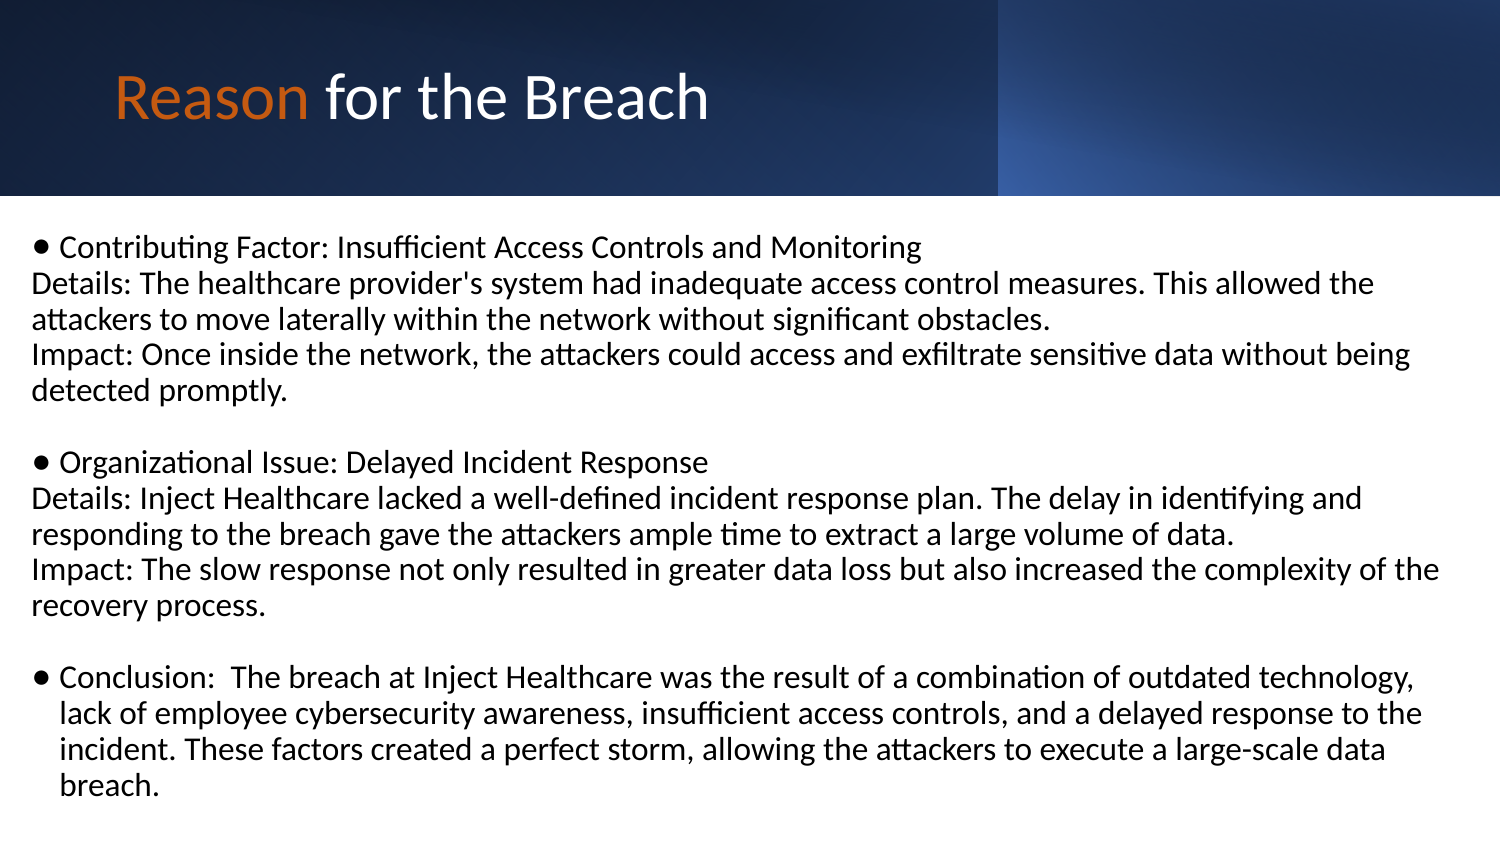

# Reason for the Breach
Contributing Factor: Insufficient Access Controls and Monitoring
Details: The healthcare provider's system had inadequate access control measures. This allowed the attackers to move laterally within the network without significant obstacles.
Impact: Once inside the network, the attackers could access and exfiltrate sensitive data without being detected promptly.

Organizational Issue: Delayed Incident Response
Details: Inject Healthcare lacked a well-defined incident response plan. The delay in identifying and responding to the breach gave the attackers ample time to extract a large volume of data.
Impact: The slow response not only resulted in greater data loss but also increased the complexity of the recovery process.

Conclusion:  The breach at Inject Healthcare was the result of a combination of outdated technology, lack of employee cybersecurity awareness, insufficient access controls, and a delayed response to the incident. These factors created a perfect storm, allowing the attackers to execute a large-scale data breach.